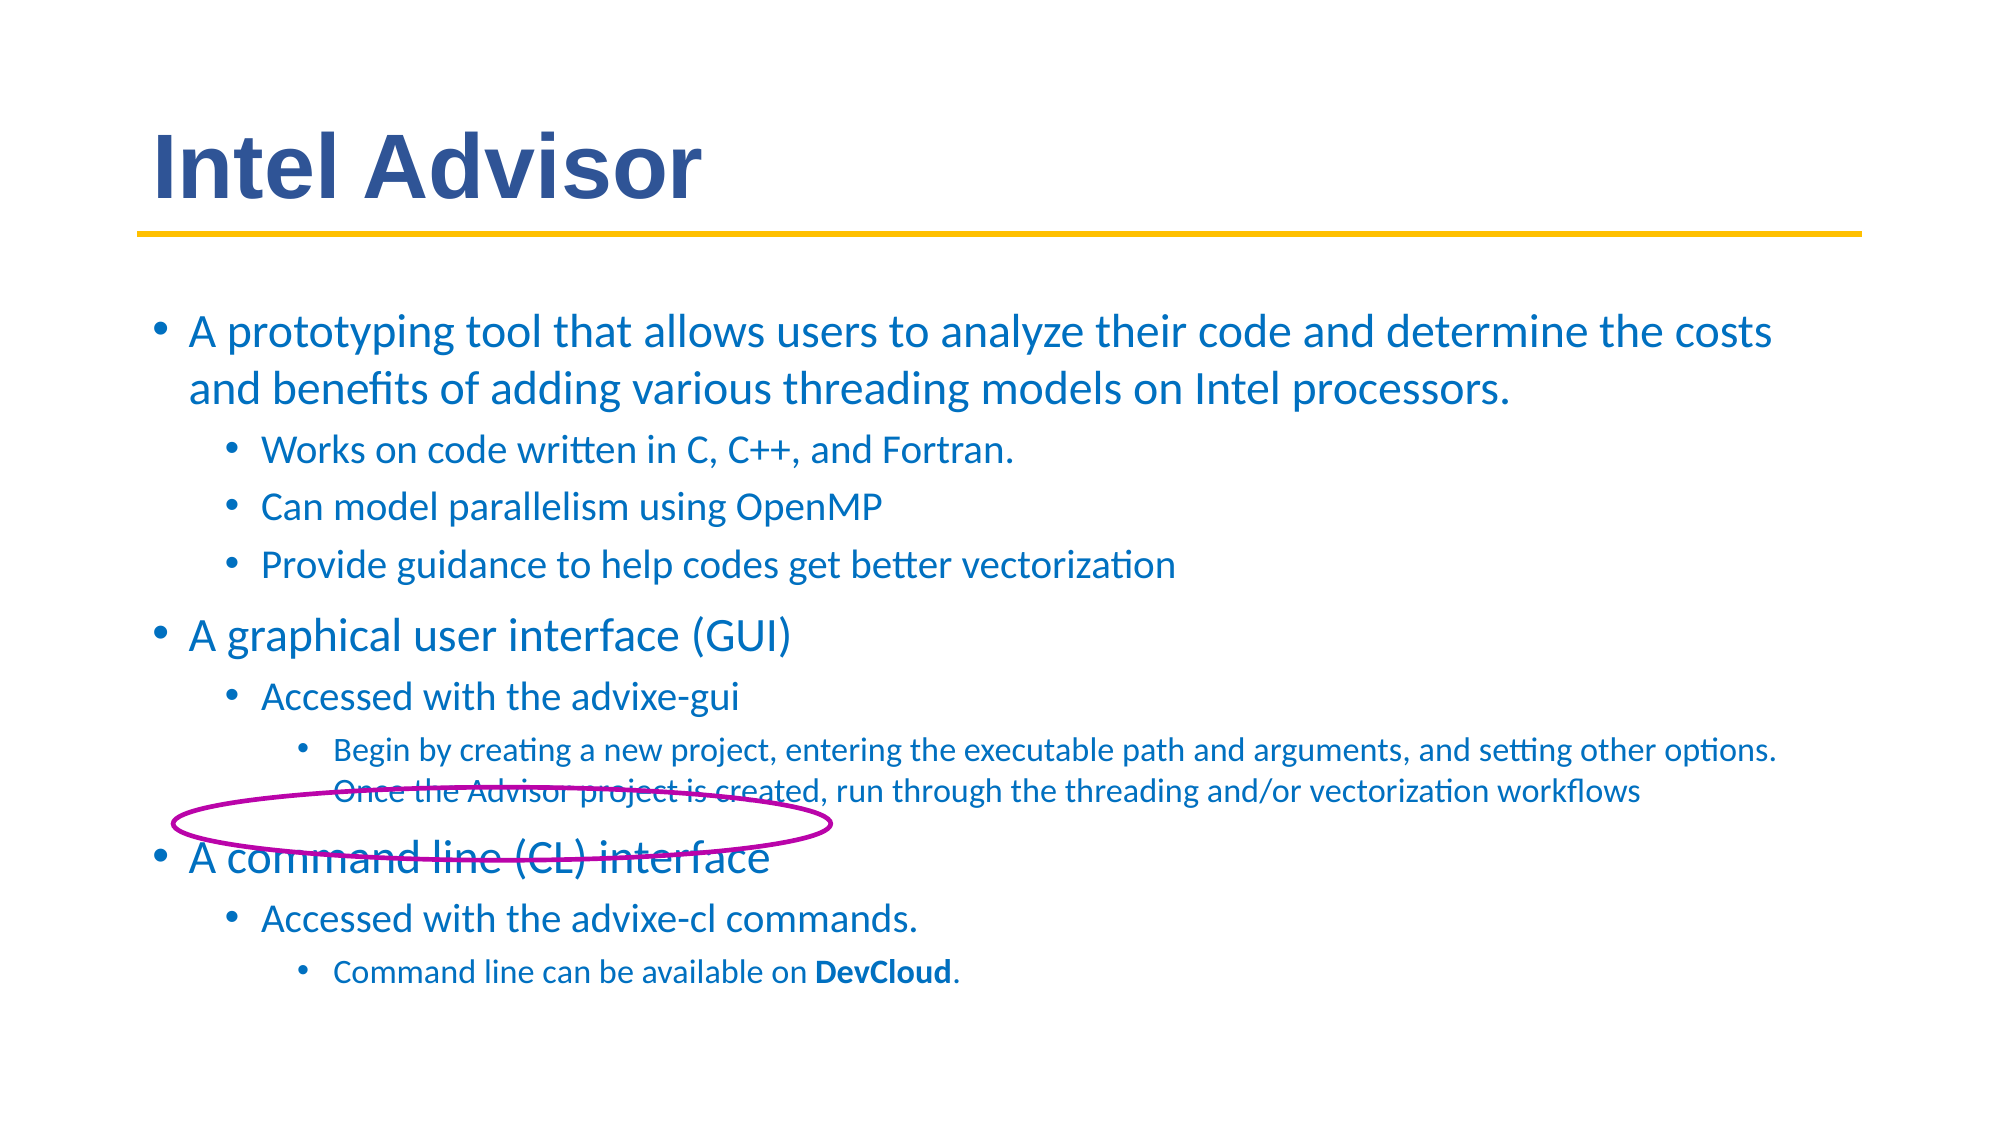

# Intel Advisor
A prototyping tool that allows users to analyze their code and determine the costs and benefits of adding various threading models on Intel processors.
Works on code written in C, C++, and Fortran.
Can model parallelism using OpenMP
Provide guidance to help codes get better vectorization
A graphical user interface (GUI)
Accessed with the advixe-gui
Begin by creating a new project, entering the executable path and arguments, and setting other options. Once the Advisor project is created, run through the threading and/or vectorization workflows
A command line (CL) interface
Accessed with the advixe-cl commands.
Command line can be available on DevCloud.